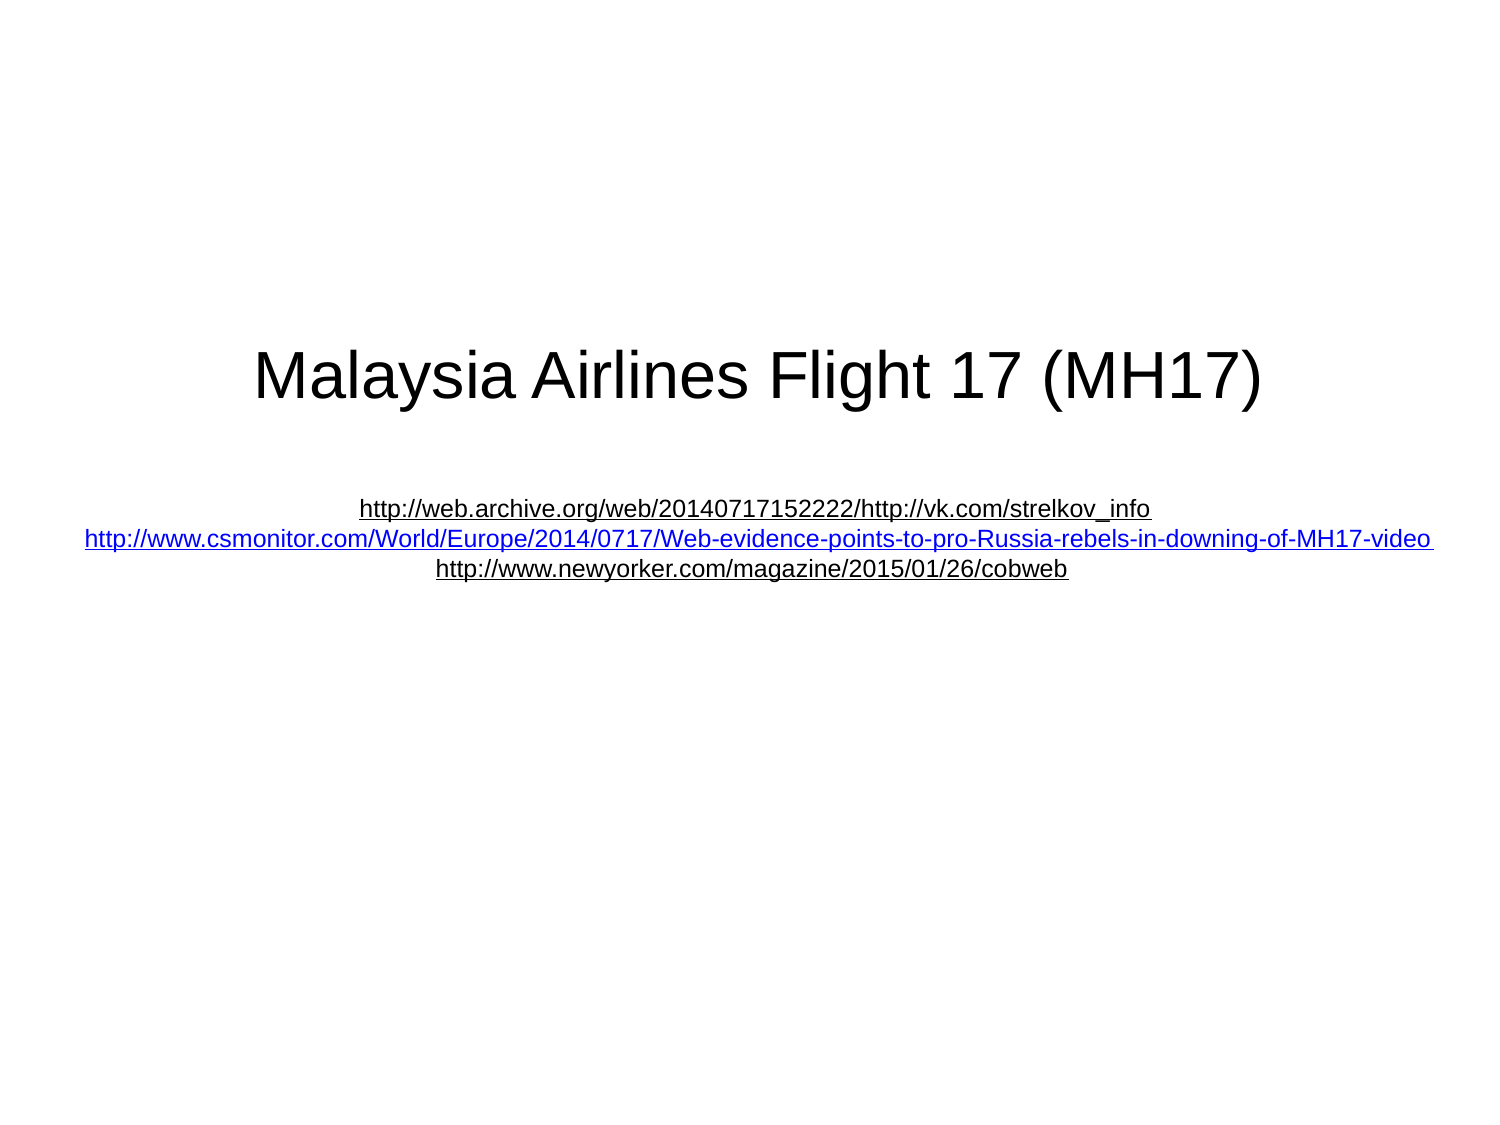

Malaysia Airlines Flight 17 (MH17)

http://web.archive.org/web/20140717152222/http://vk.com/strelkov_info
http://www.csmonitor.com/World/Europe/2014/0717/Web-evidence-points-to-pro-Russia-rebels-in-downing-of-MH17-video
http://www.newyorker.com/magazine/2015/01/26/cobweb